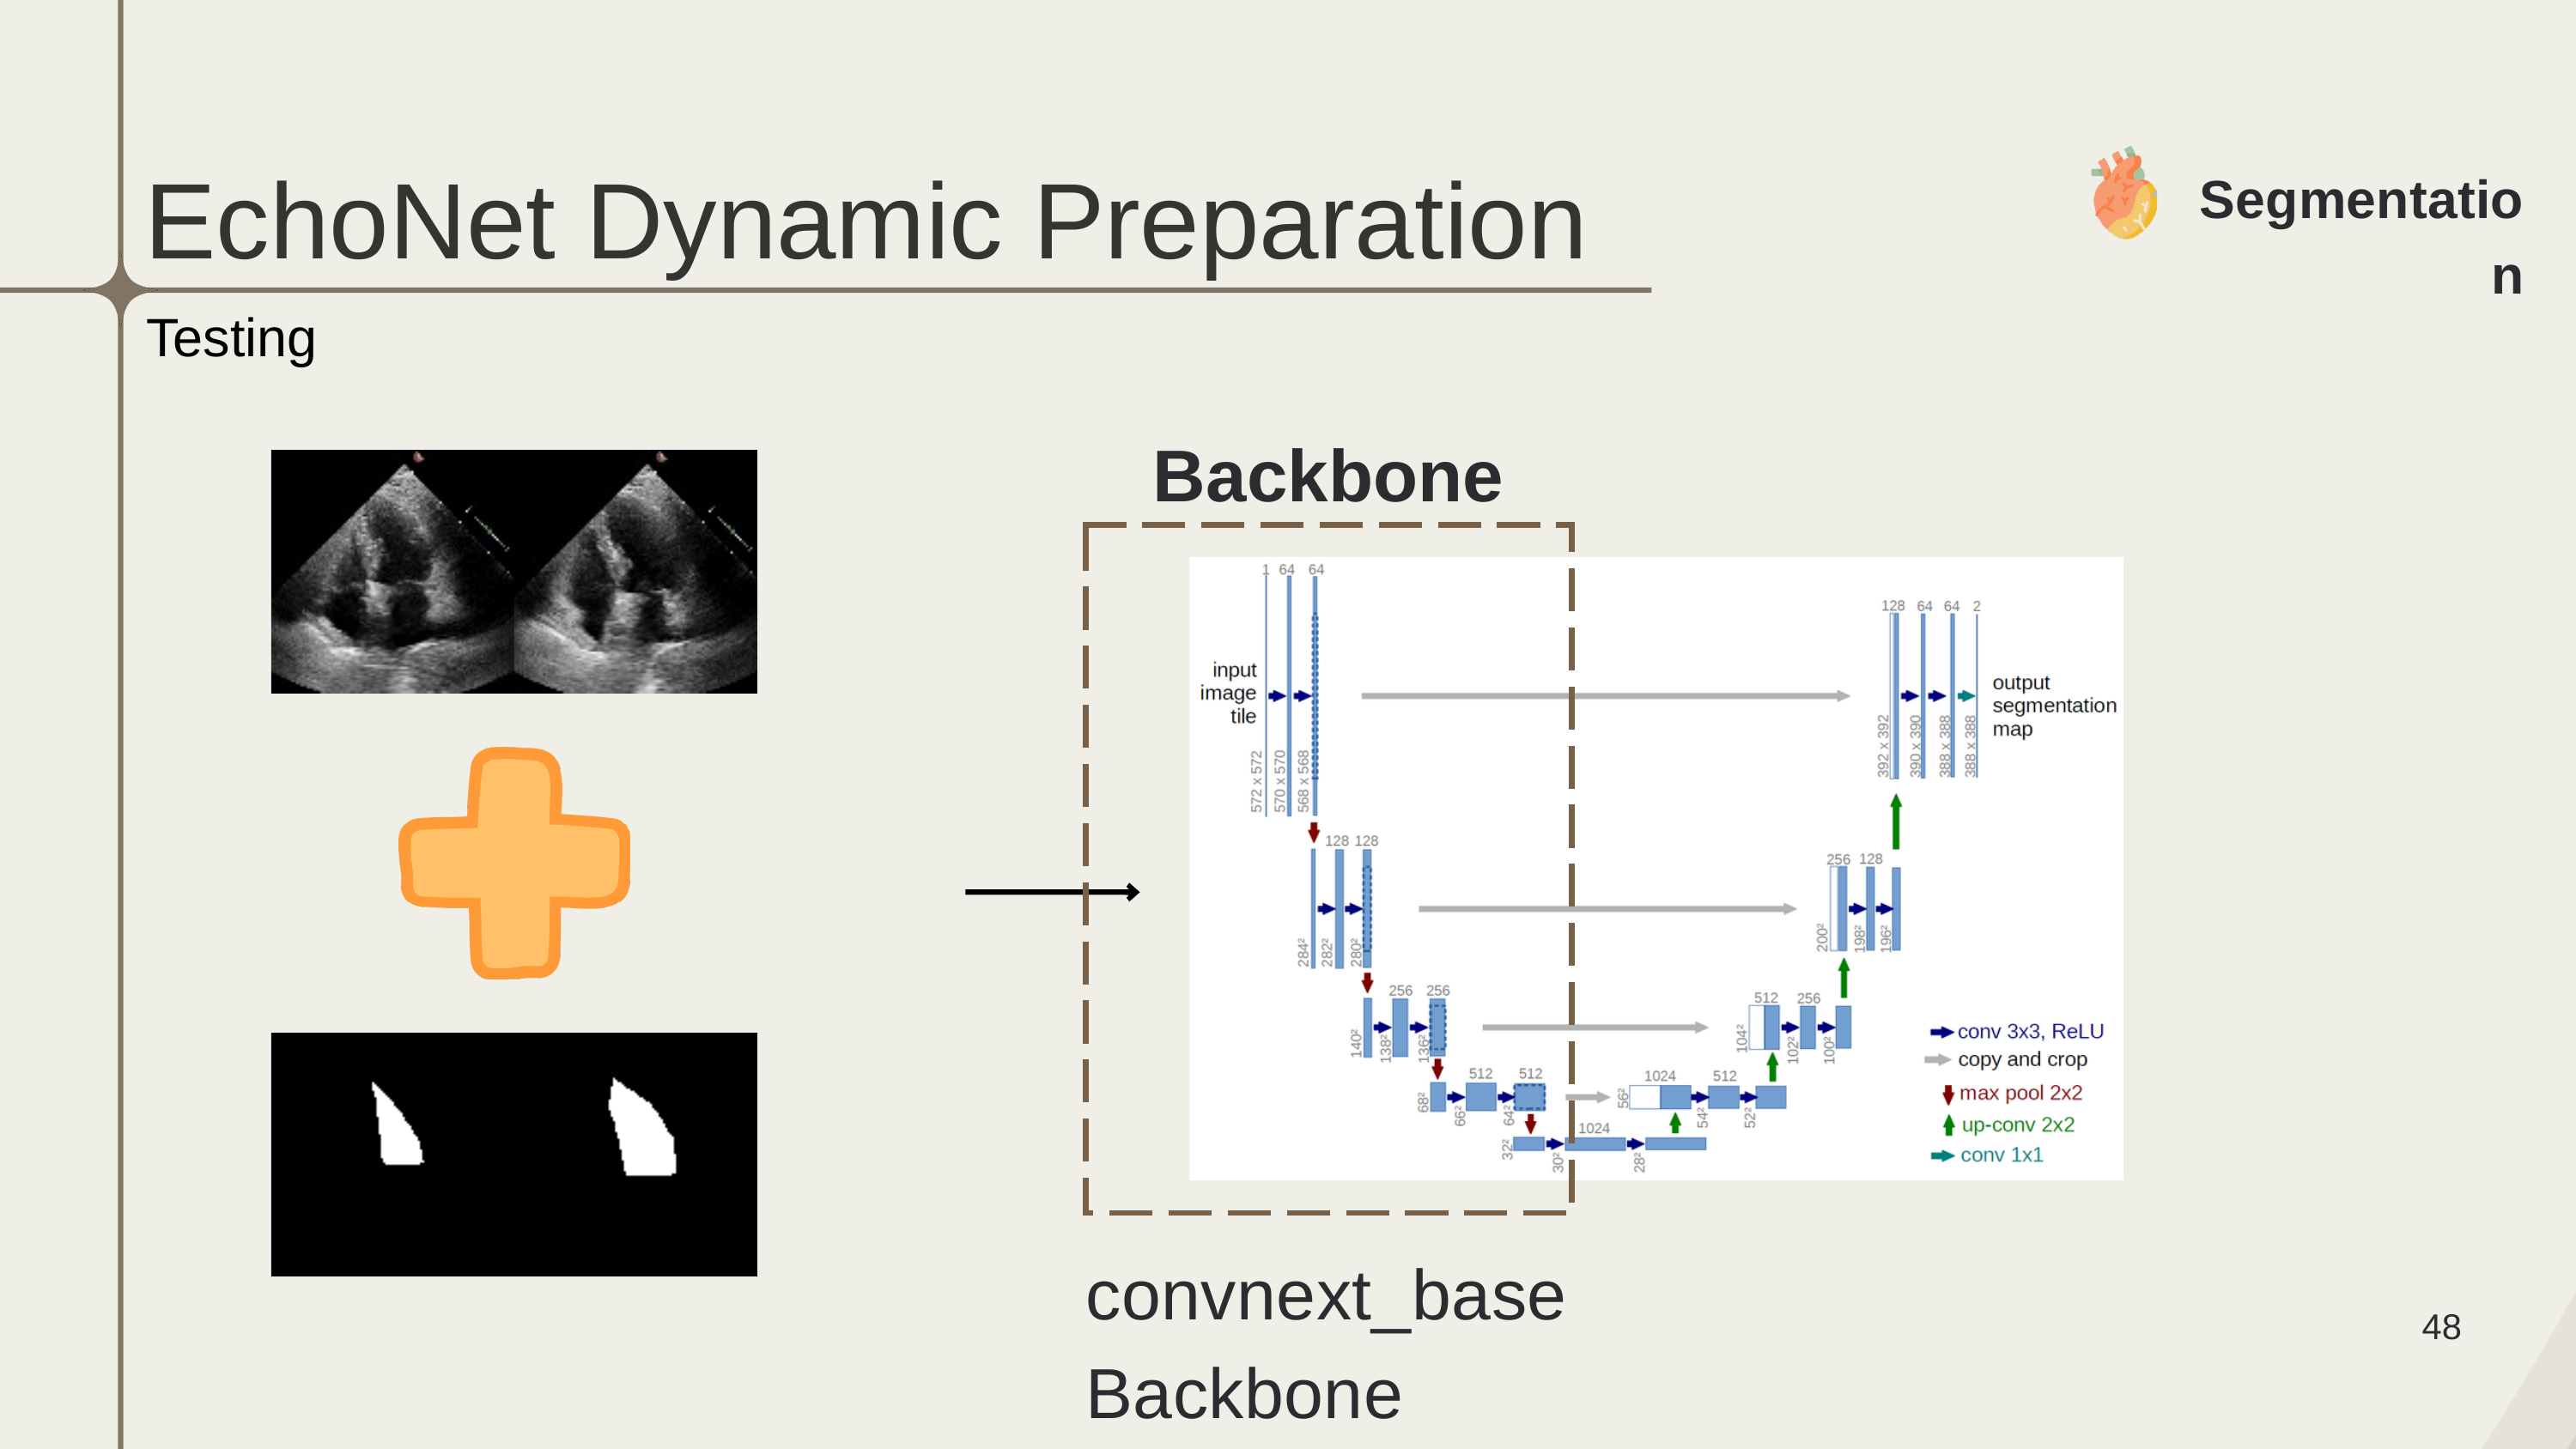

EchoNet Dynamic Preparation

Segmentation

Testing
Backbone

convnext_base Backbone
48